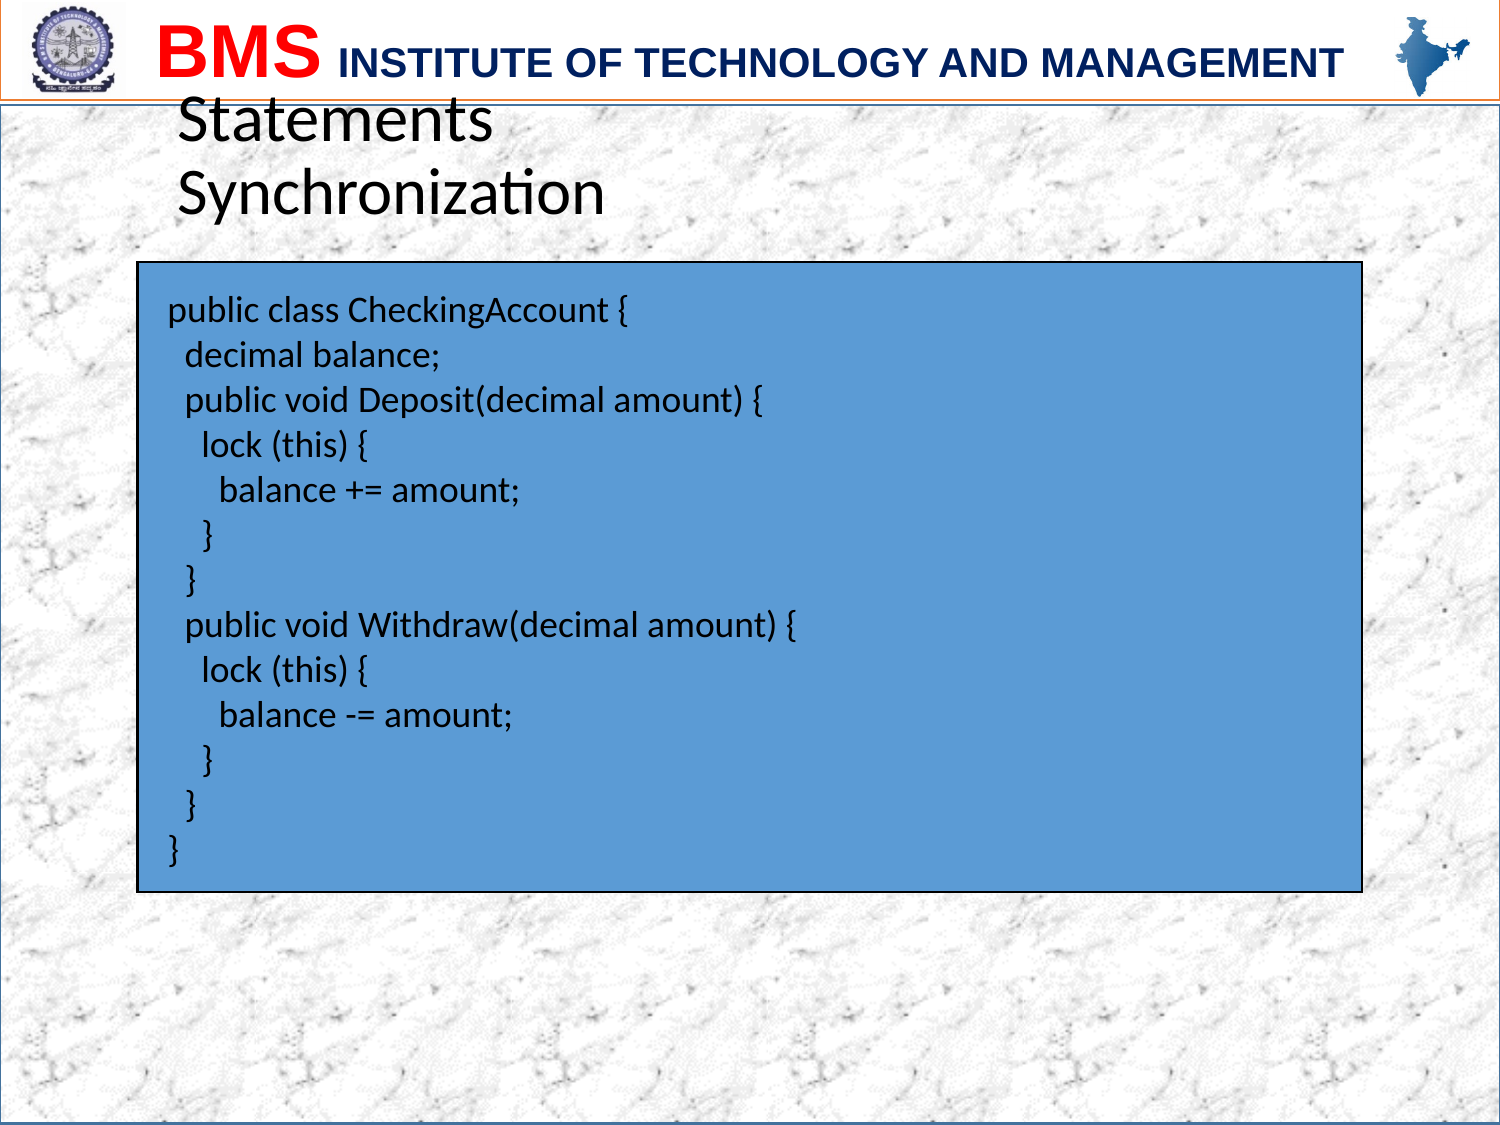

# Statements Synchronization
public class CheckingAccount {
  decimal balance;
  public void Deposit(decimal amount) {
    lock (this) {
      balance += amount;
    }
  }
  public void Withdraw(decimal amount) {
    lock (this) {
      balance -= amount;
    }
  }
}